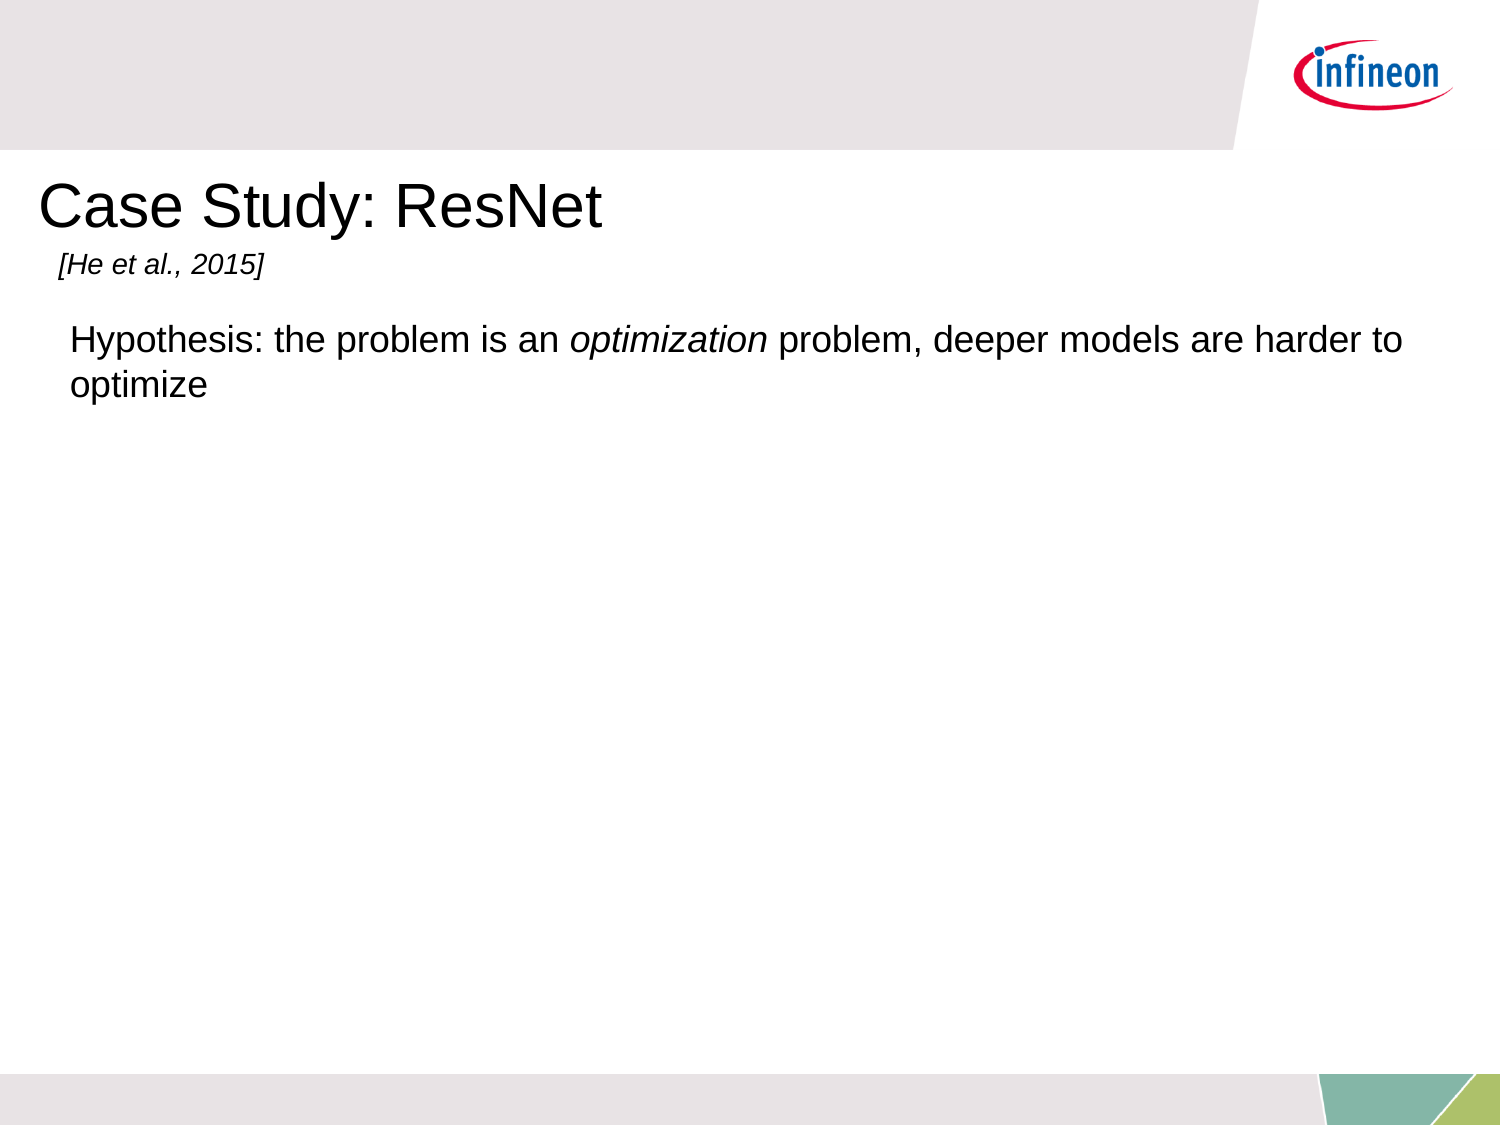

Case Study: ResNet
[He et al., 2015]
Hypothesis: the problem is an optimization problem, deeper models are harder to  optimize
Fei-Fei Li & Justin Johnson & Serena Yeung	Lecture 9 -	May 2, 2017
Lecture 9 - 123
May 2, 2017